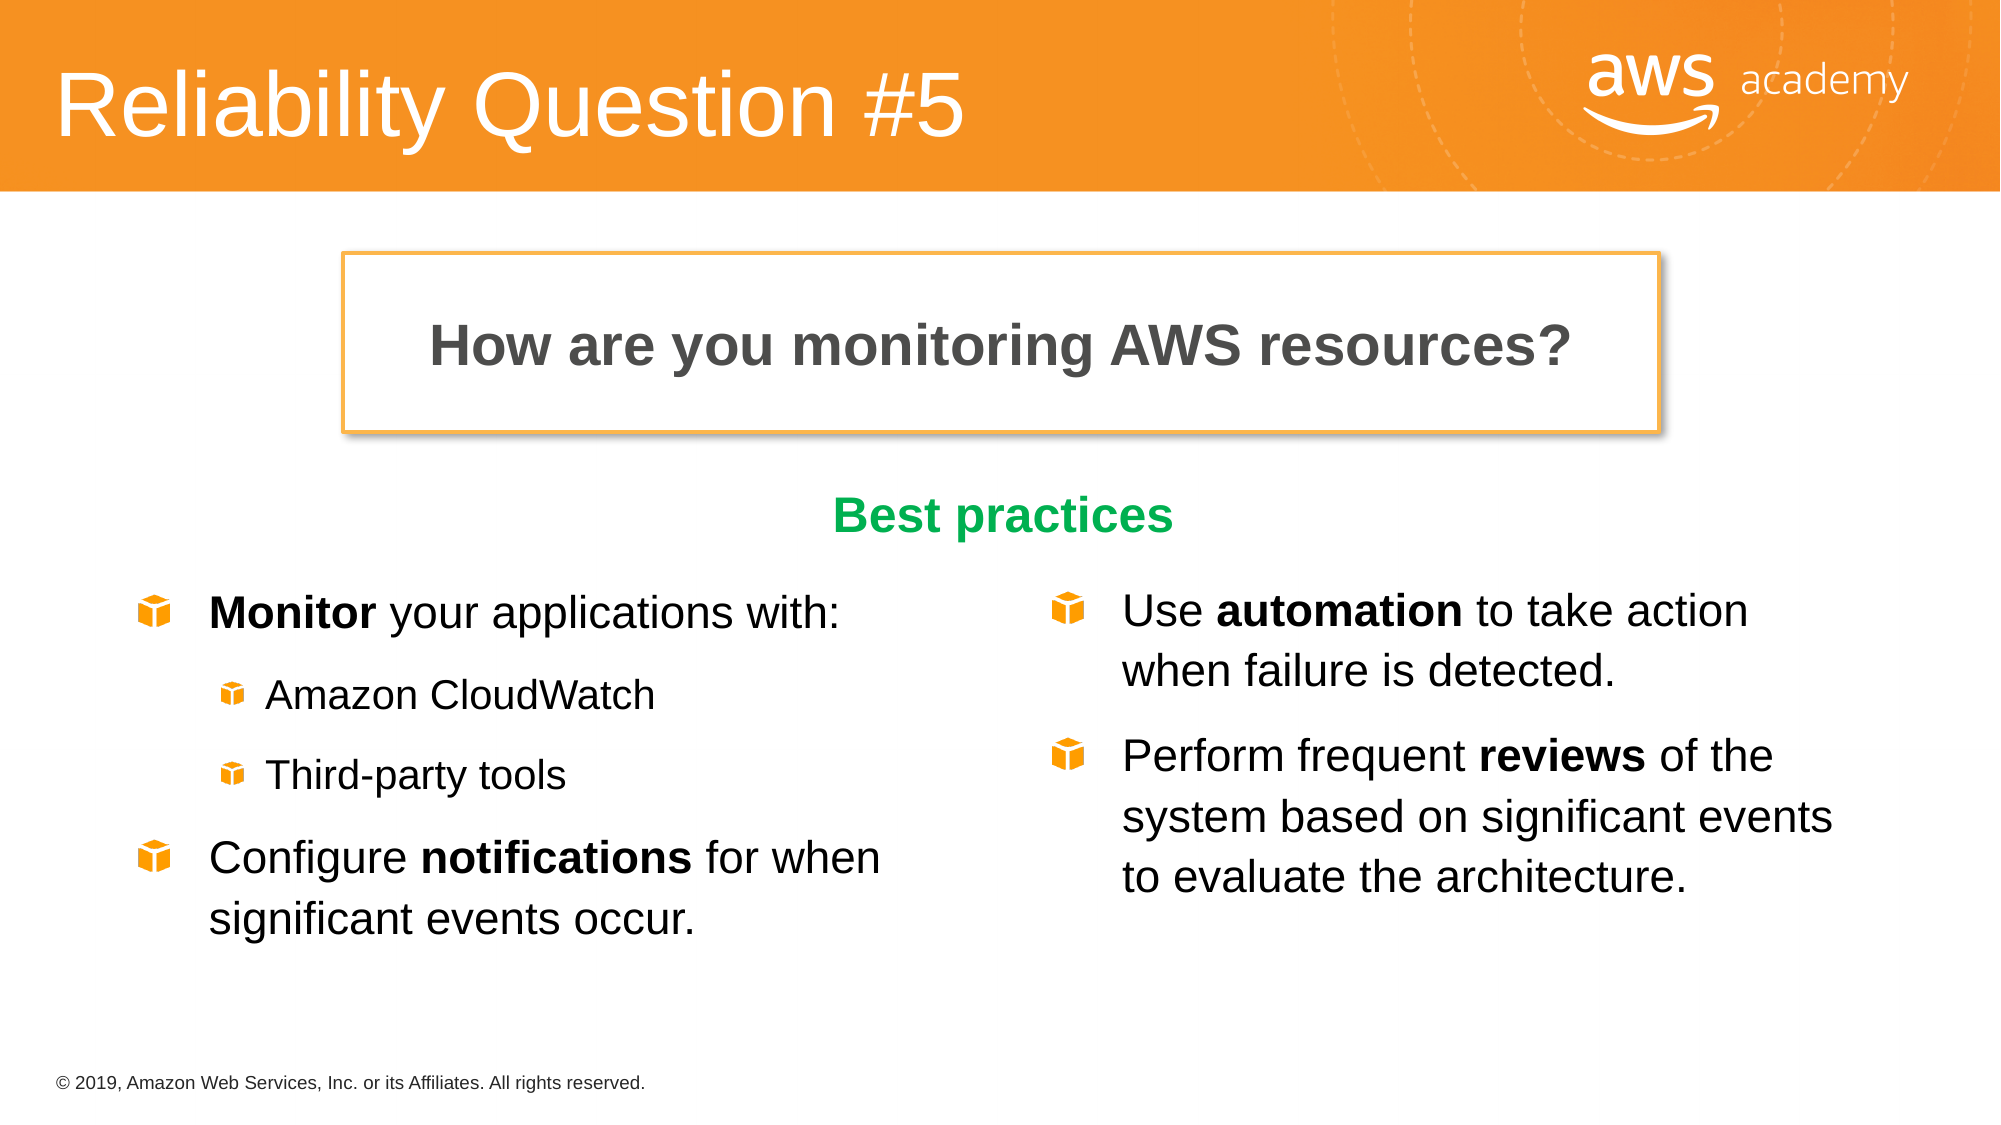

# Reliability Question #5
How are you monitoring AWS resources?
Best practices
Monitor your applications with:
Amazon CloudWatch
Third-party tools
Configure notifications for when significant events occur.

Use automation to take action when failure is detected.
Perform frequent reviews of the system based on significant events to evaluate the architecture.